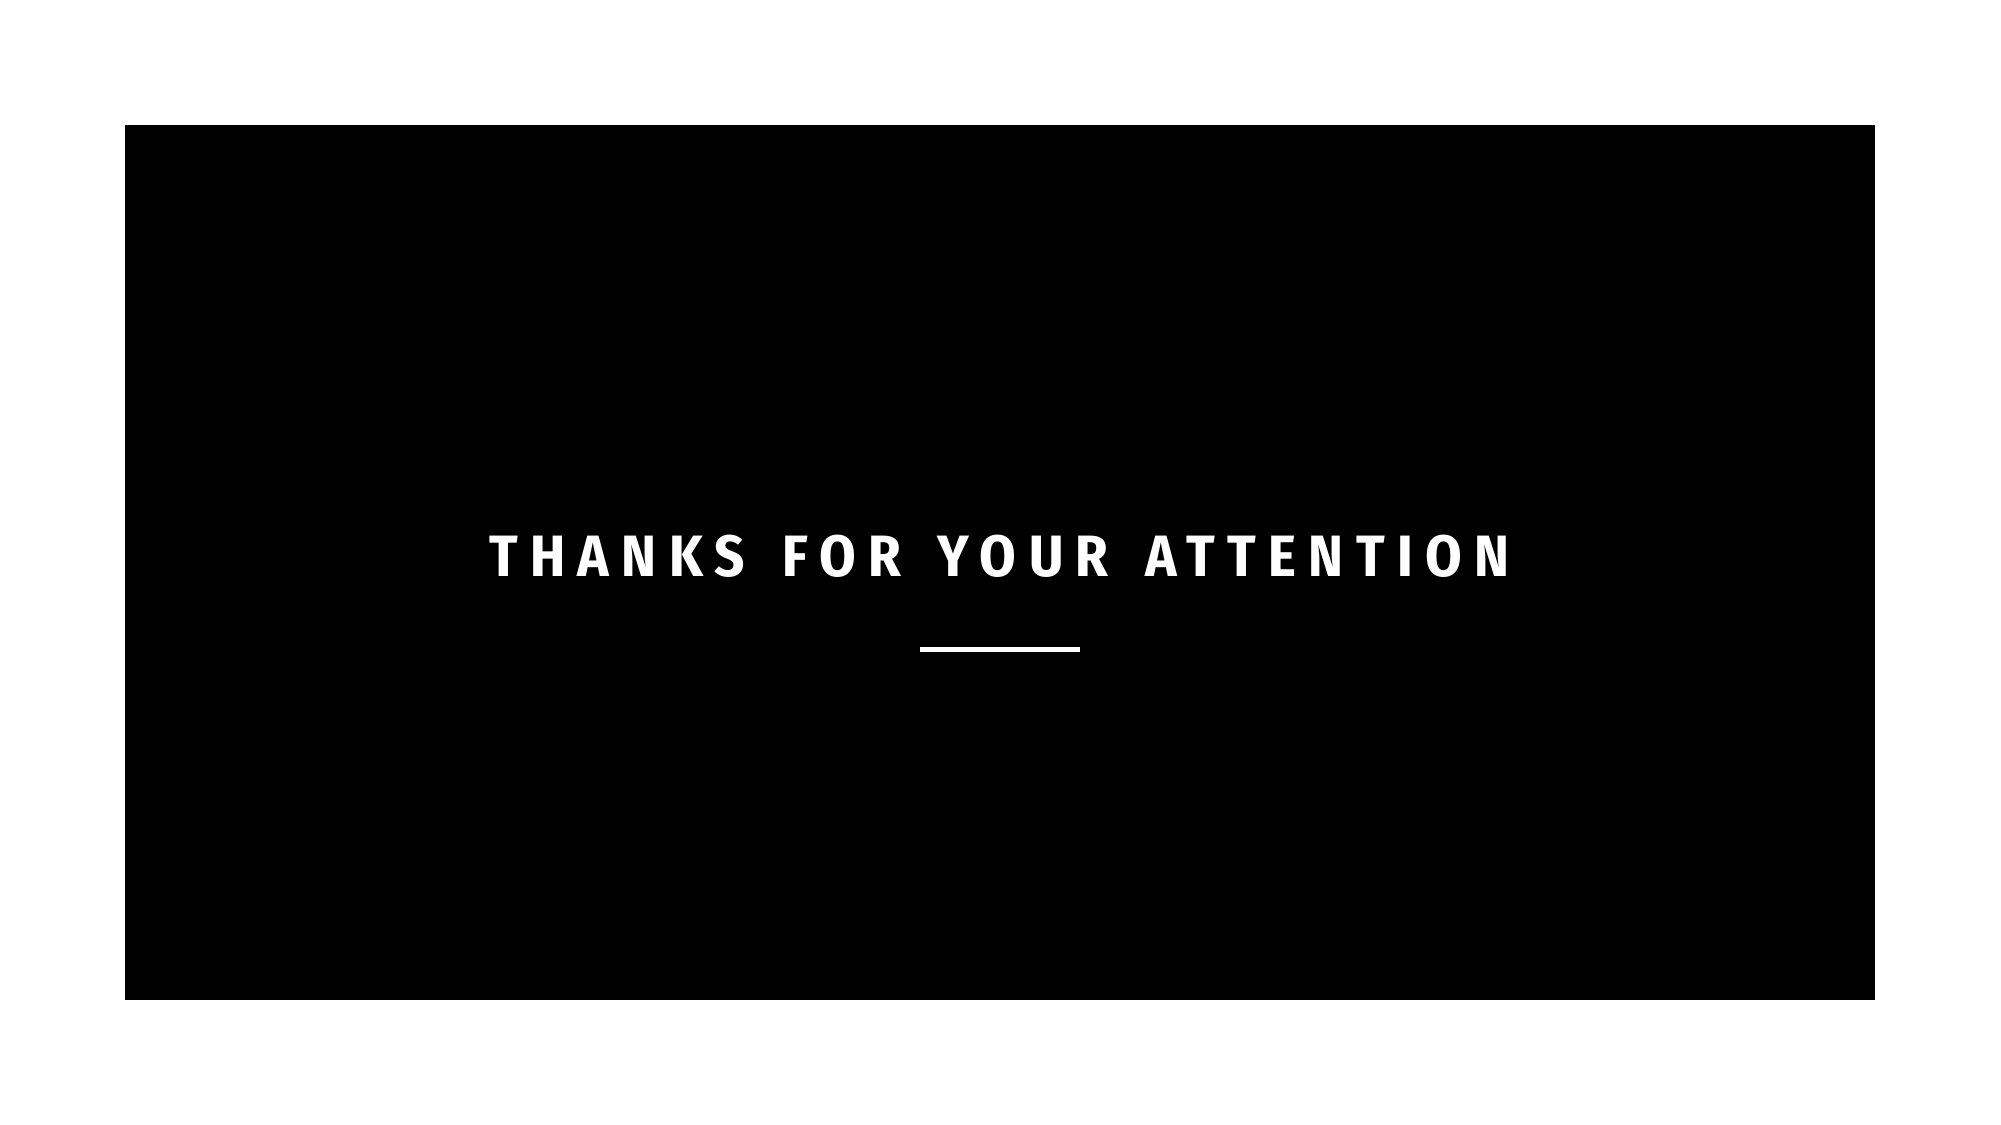

# Thanks for your attention
1
Airline contacts FME
2
FME gives Airline information about which facilities are free
3
Airline gives info about which facilities they would like to book
4
FME gives Airline a contract about the booking
5
Airline accepts and signs contract
6
Airline pays the discussed amount
7
FME registers the facilities as booked